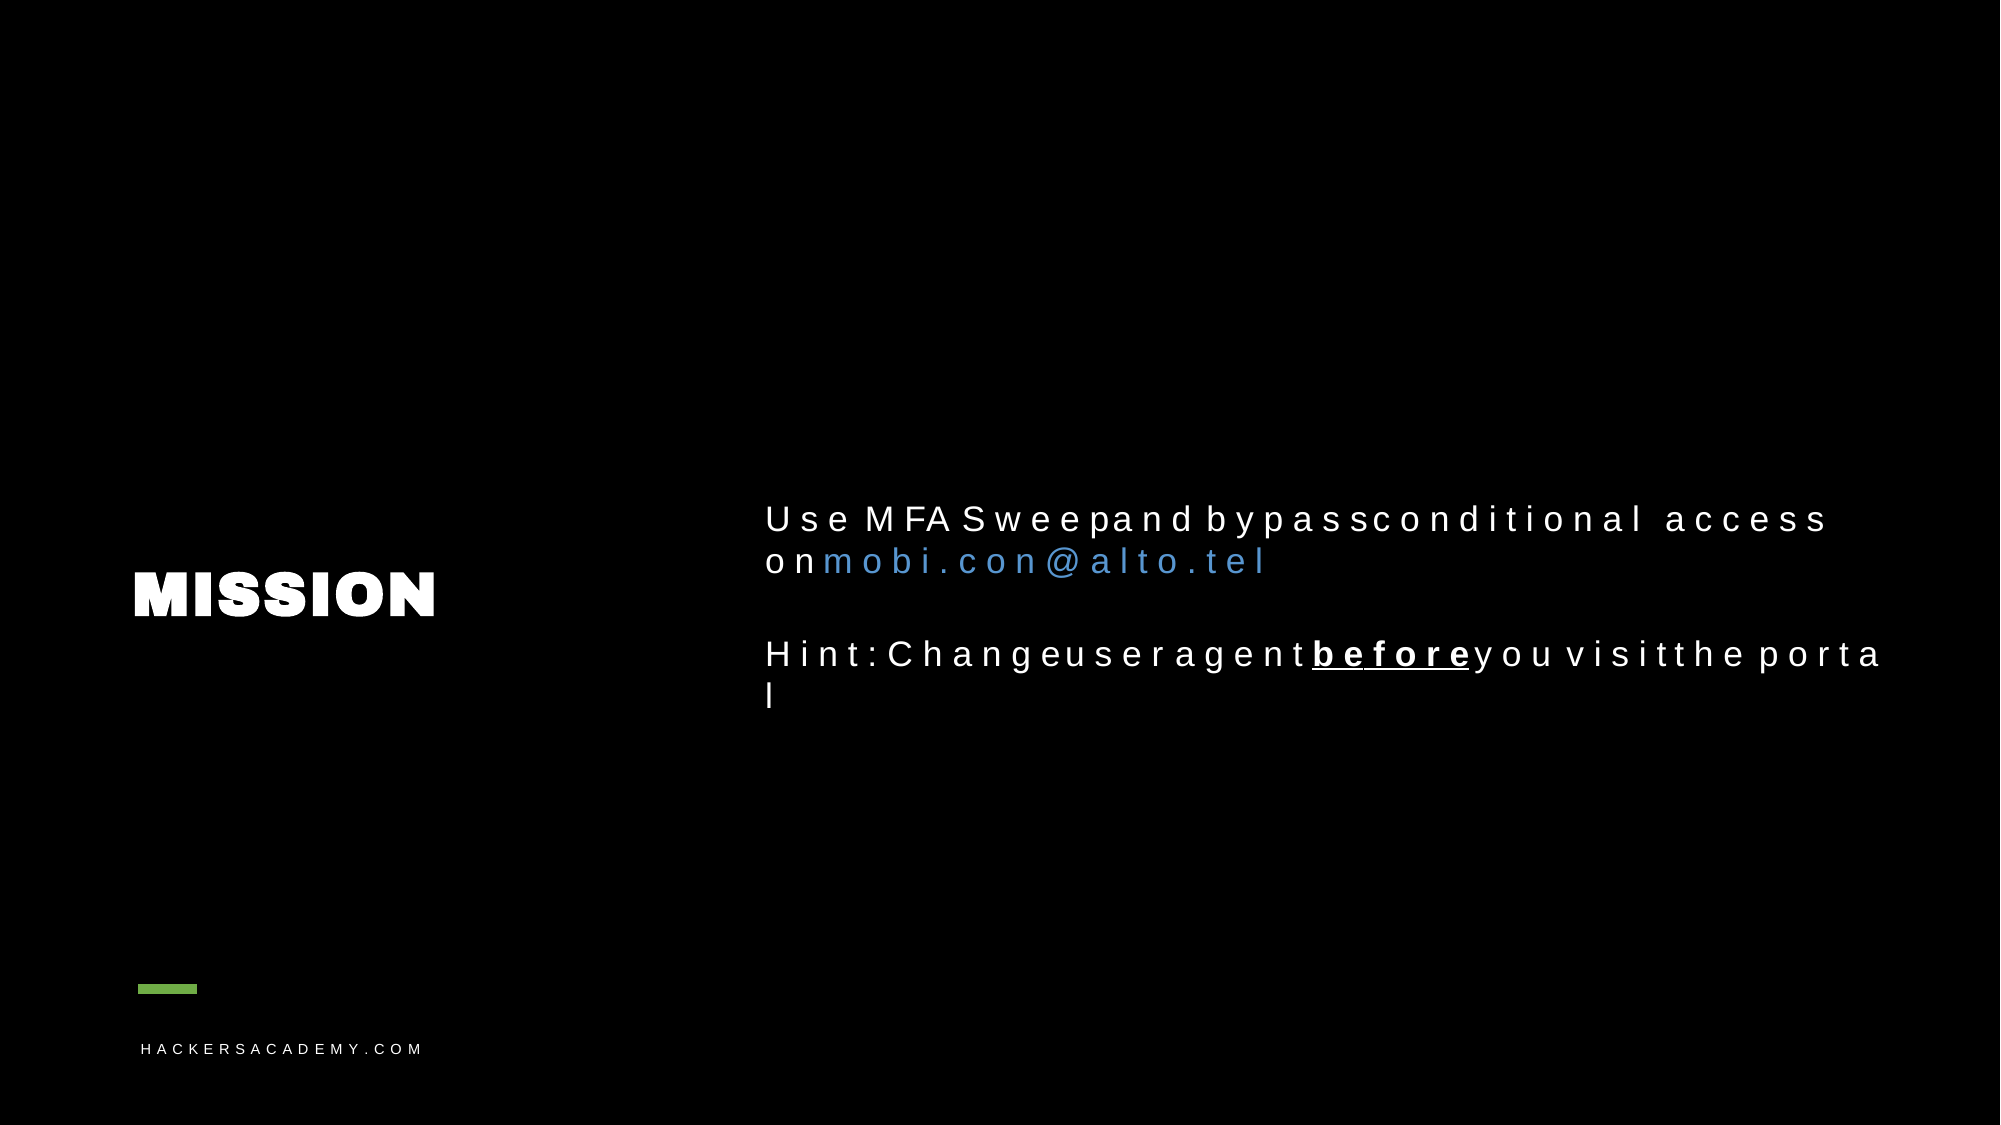

U s e	M FA S w e e p	a n d	b y p a s s	c o n d i t i o n a l	a c c e s s  o n m o b i . c o n @ a l t o . t e l
MISSION
H i n t :	C h a n g e	u s e r	a g e n t	b e f o r e	y o u	v i s i t	t h e	p o r t a l

H A C K E R S A C A D E M Y . C O M